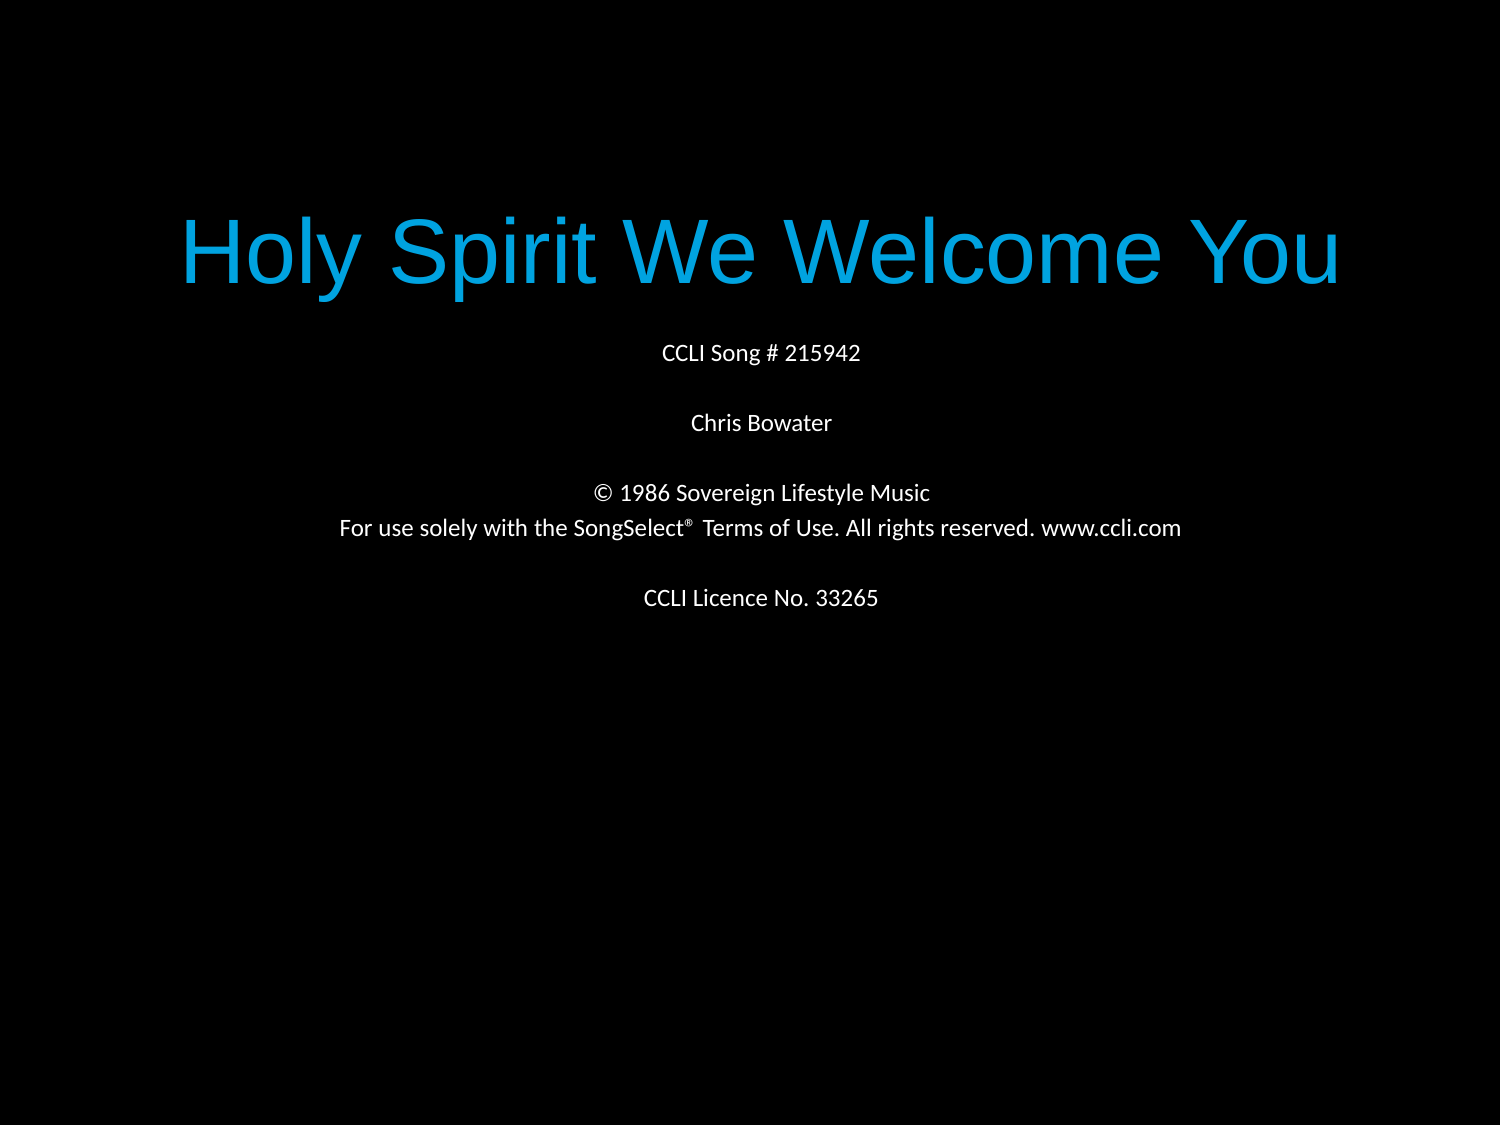

Holy Spirit We Welcome You
CCLI Song # 215942

Chris Bowater

© 1986 Sovereign Lifestyle Music
For use solely with the SongSelect® Terms of Use. All rights reserved. www.ccli.com

CCLI Licence No. 33265